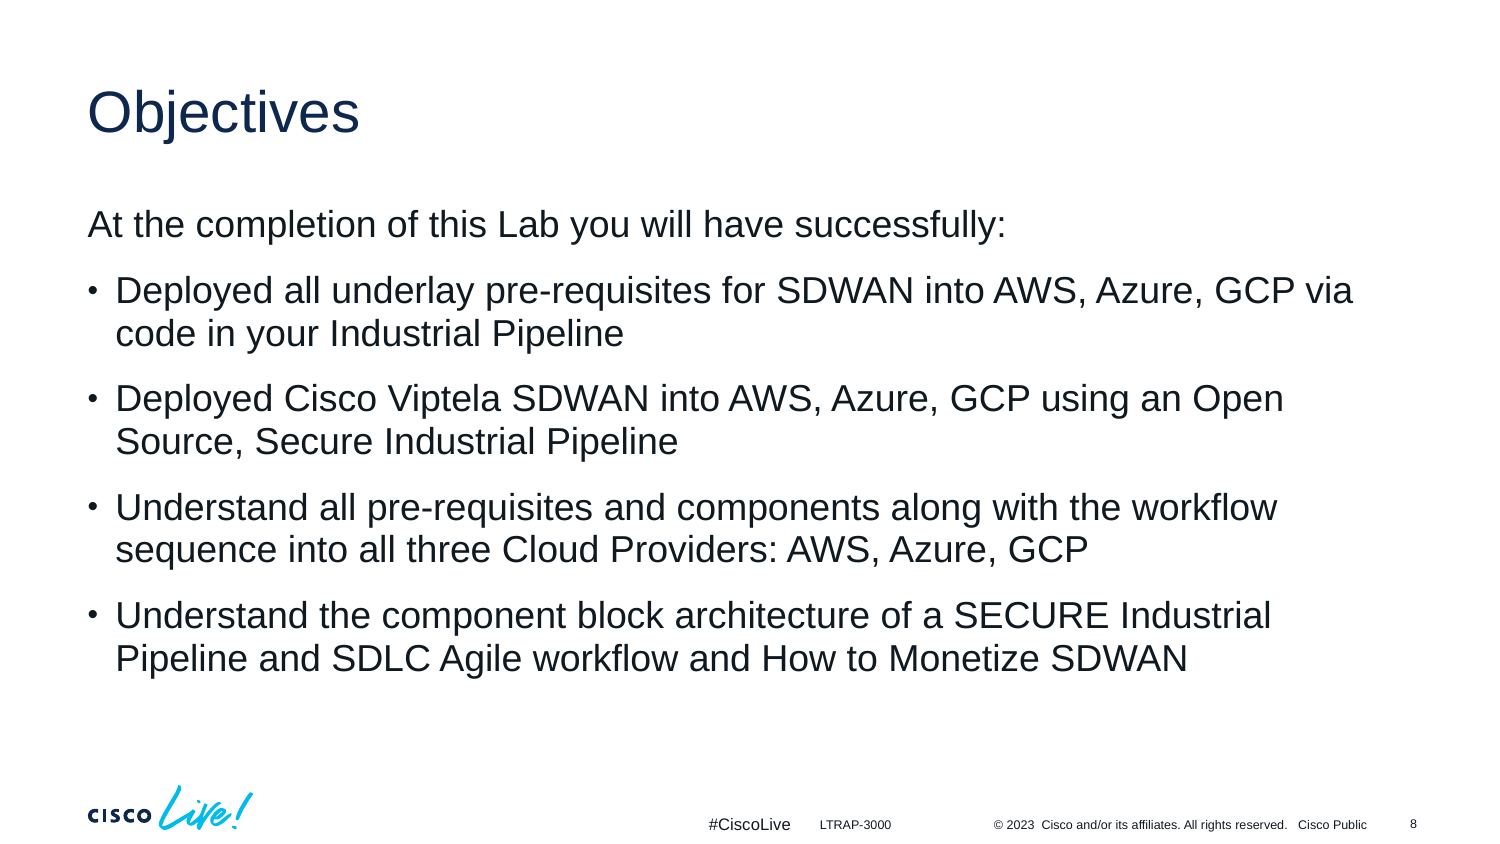

# Objectives
At the completion of this Lab you will have successfully:
Deployed all underlay pre-requisites for SDWAN into AWS, Azure, GCP via code in your Industrial Pipeline
Deployed Cisco Viptela SDWAN into AWS, Azure, GCP using an Open Source, Secure Industrial Pipeline
Understand all pre-requisites and components along with the workflow sequence into all three Cloud Providers: AWS, Azure, GCP
Understand the component block architecture of a SECURE Industrial Pipeline and SDLC Agile workflow and How to Monetize SDWAN

8
LTRAP-3000